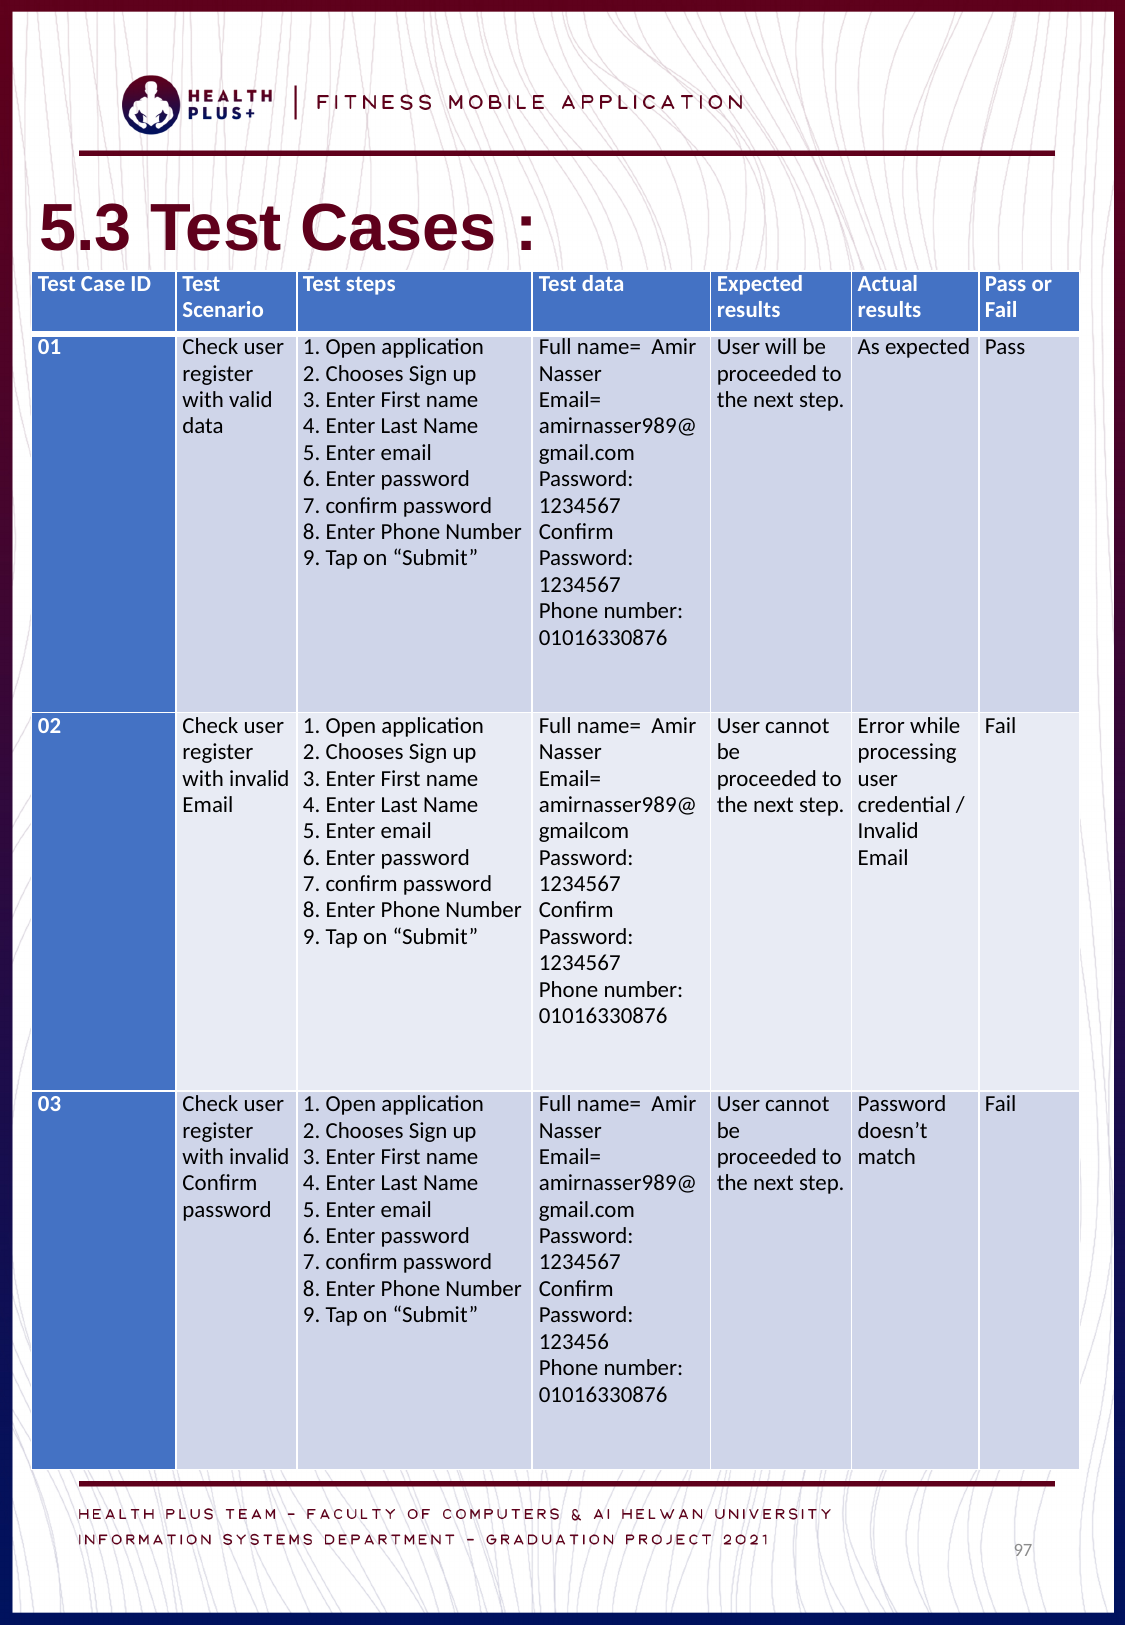

5.3 Test Cases :
| Test Case ID | Test Scenario | Test steps | Test data | Expected results | Actual results | Pass or Fail |
| --- | --- | --- | --- | --- | --- | --- |
| 01 | Check user register with valid data | 1. Open application 2. Chooses Sign up 3. Enter First name 4. Enter Last Name 5. Enter email 6. Enter password 7. confirm password 8. Enter Phone Number 9. Tap on “Submit” | Full name= Amir Nasser Email= amirnasser989@gmail.com Password: 1234567 Confirm Password: 1234567 Phone number: 01016330876 | User will be proceeded to the next step. | As expected | Pass |
| 02 | Check user register with invalid Email | 1. Open application 2. Chooses Sign up 3. Enter First name 4. Enter Last Name 5. Enter email 6. Enter password 7. confirm password 8. Enter Phone Number 9. Tap on “Submit” | Full name= Amir Nasser Email= amirnasser989@gmailcom Password: 1234567 Confirm Password: 1234567 Phone number: 01016330876 | User cannot be proceeded to the next step. | Error while processing user credential / Invalid Email | Fail |
| 03 | Check user register with invalid Confirm password | 1. Open application 2. Chooses Sign up 3. Enter First name 4. Enter Last Name 5. Enter email 6. Enter password 7. confirm password 8. Enter Phone Number 9. Tap on “Submit” | Full name= Amir Nasser Email= amirnasser989@gmail.com Password: 1234567 Confirm Password: 123456 Phone number: 01016330876 | User cannot be proceeded to the next step. | Password doesn’t match | Fail |
97